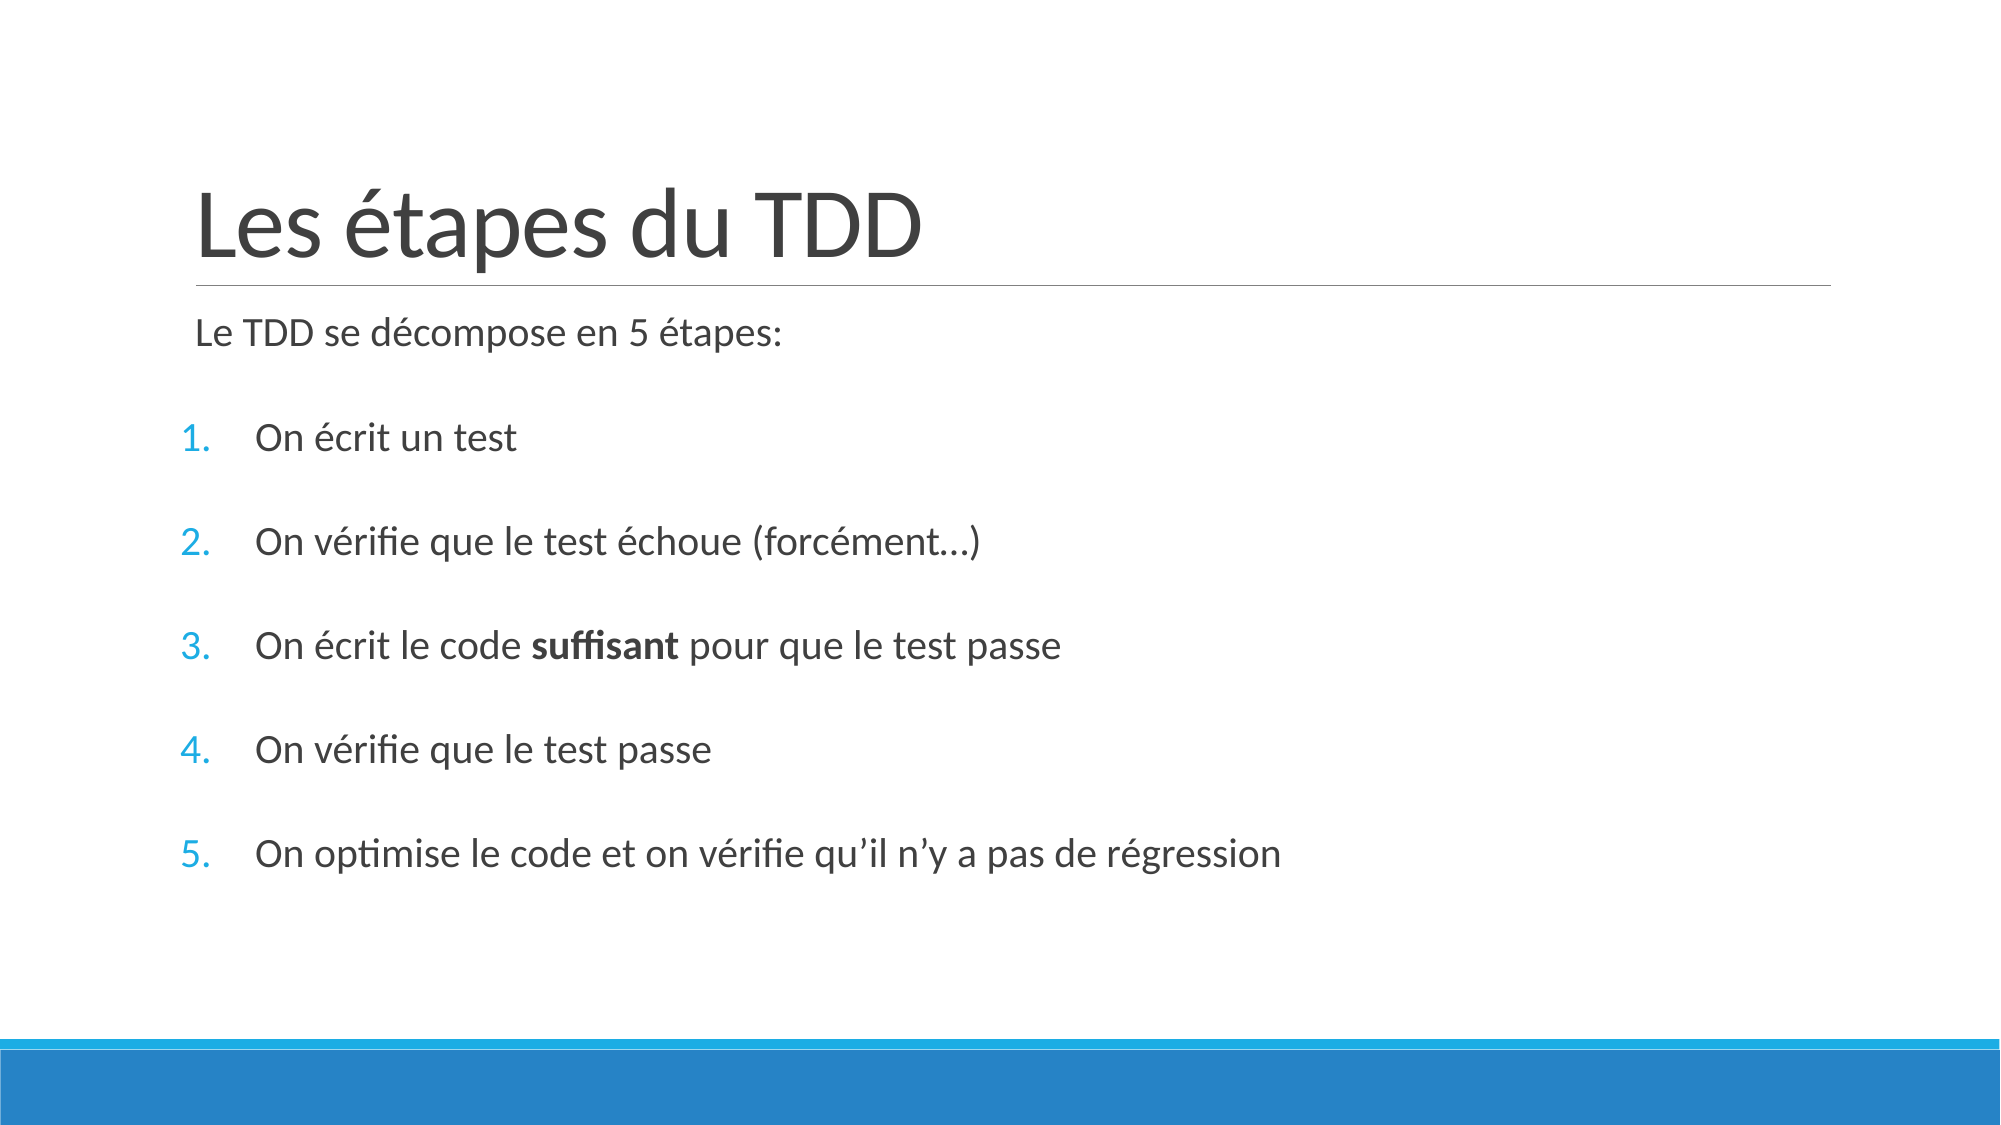

# Les étapes du TDD
Le TDD se décompose en 5 étapes:
On écrit un test
On vérifie que le test échoue (forcément…)
On écrit le code suffisant pour que le test passe
On vérifie que le test passe
On optimise le code et on vérifie qu’il n’y a pas de régression